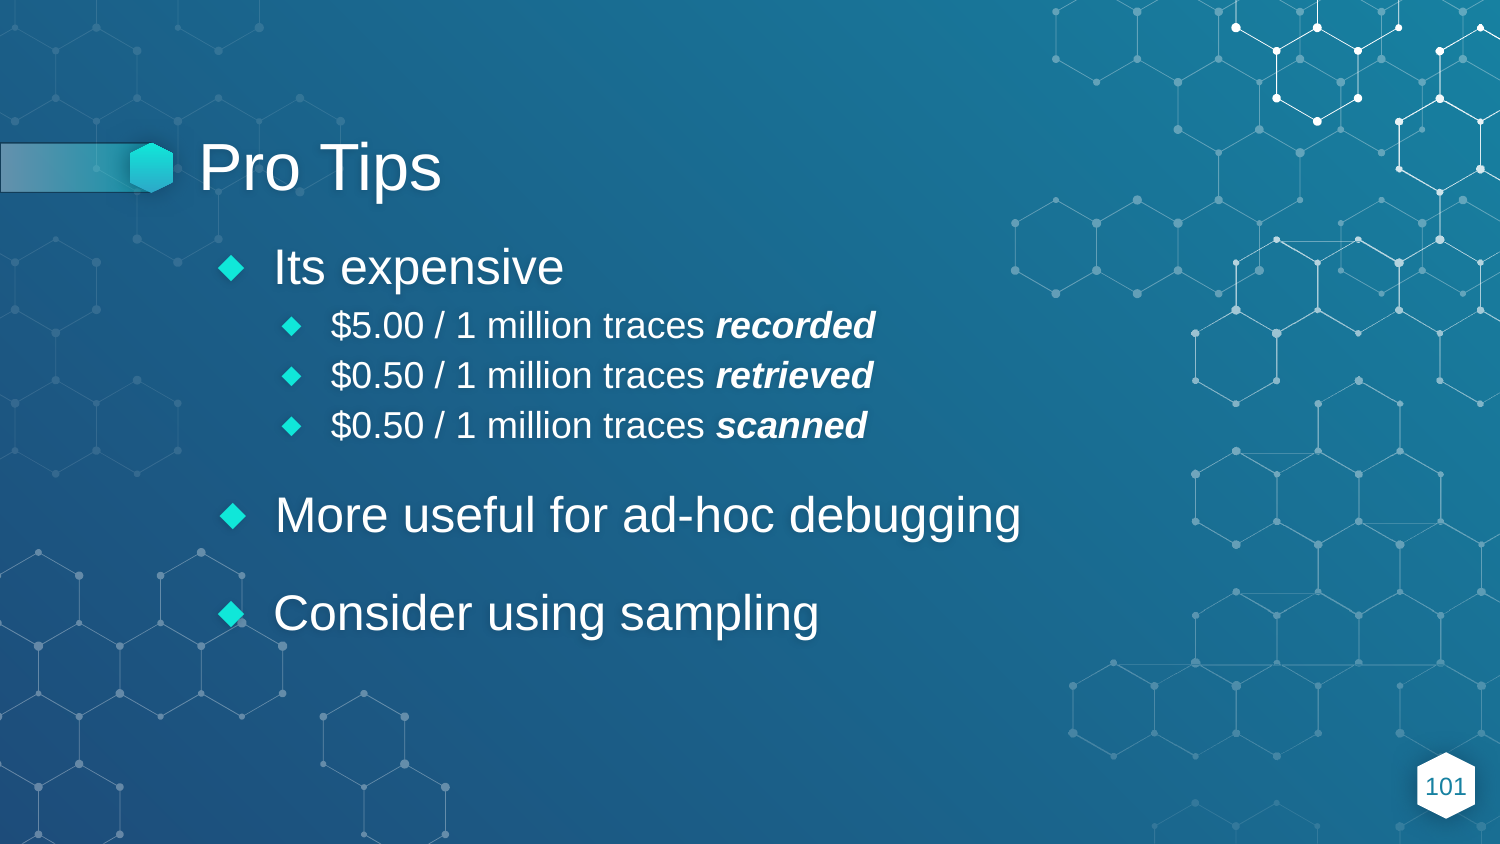

# Pro Tips
Its expensive
$5.00 / 1 million traces recorded
$0.50 / 1 million traces retrieved
$0.50 / 1 million traces scanned
More useful for ad-hoc debugging
Consider using sampling
101